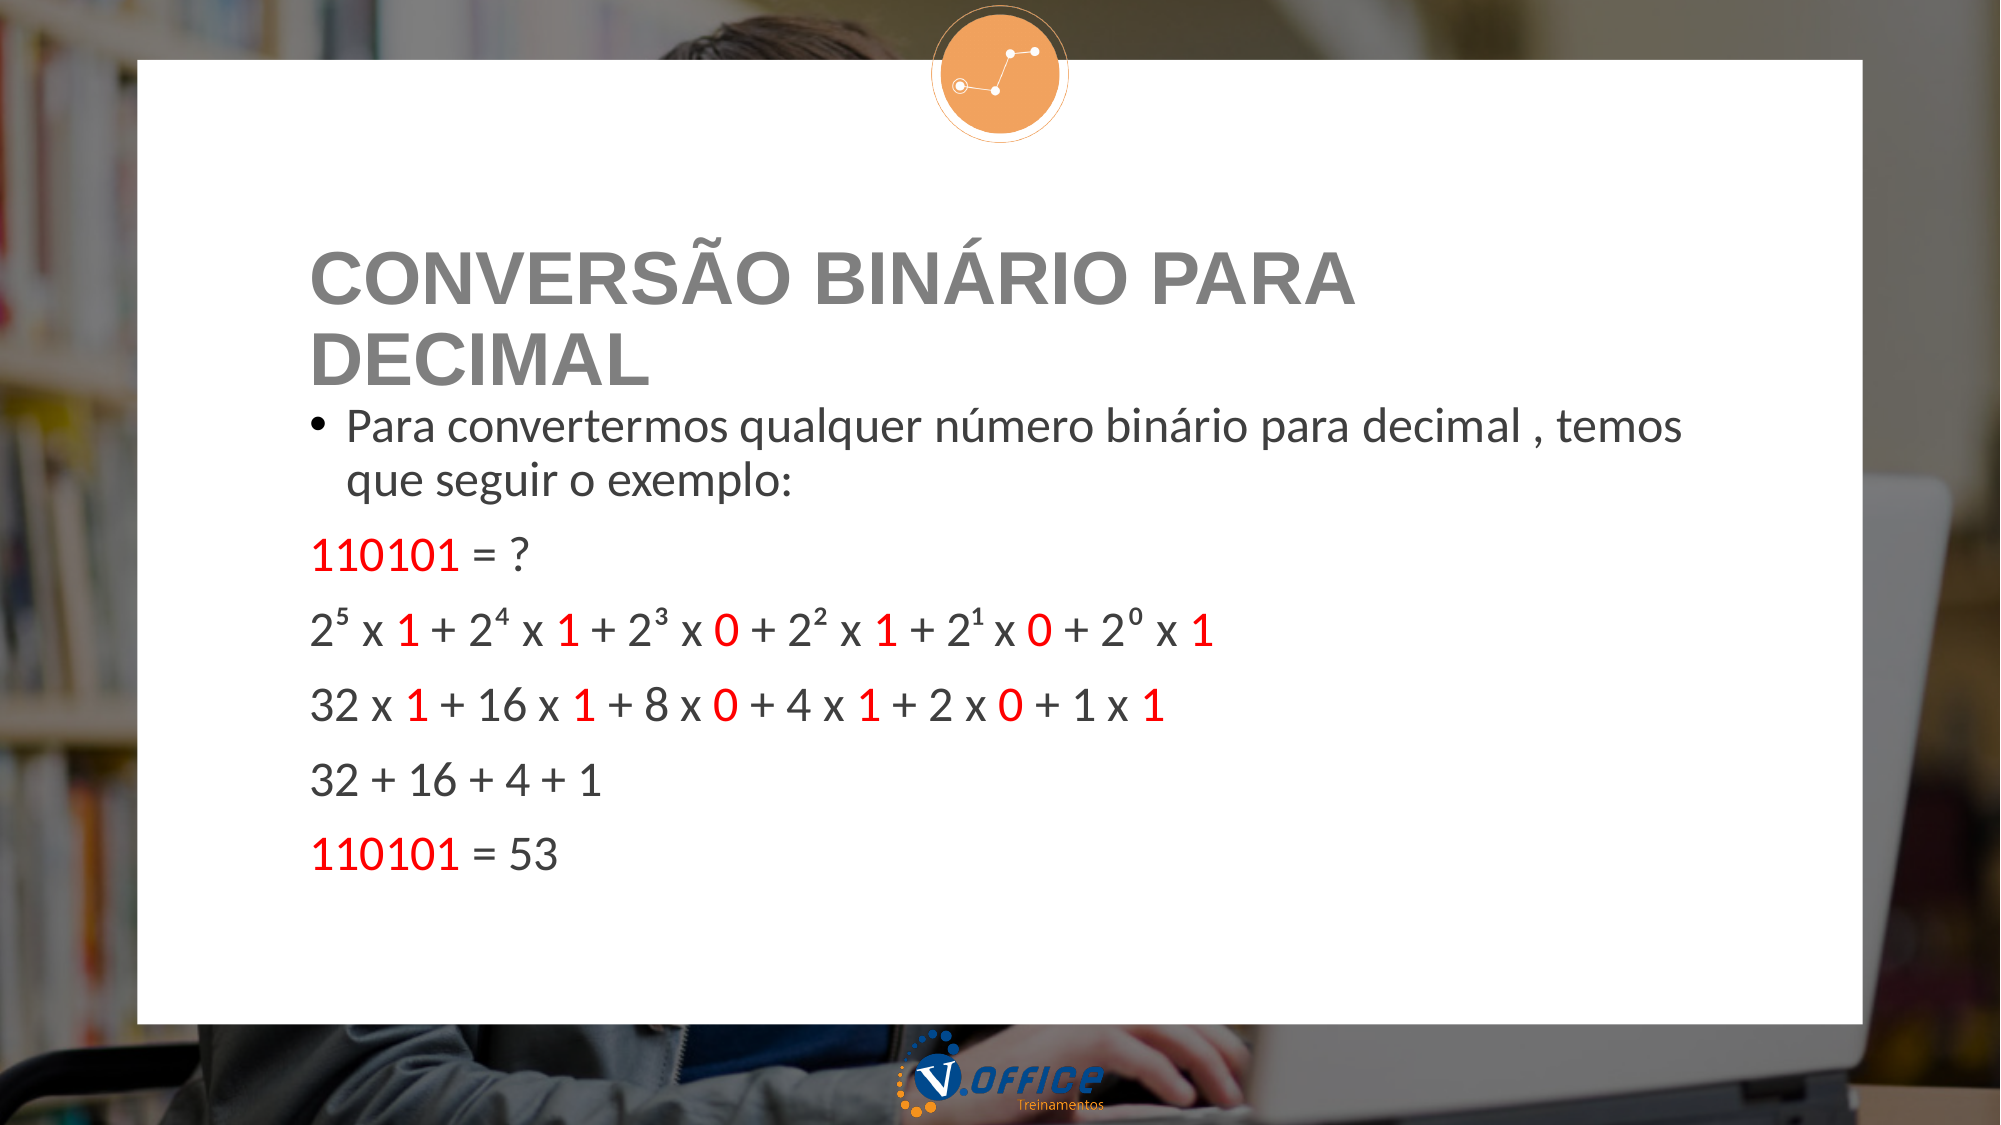

# CONVERSÃO BINÁRIO PARA DECIMAL
Para convertermos qualquer número binário para decimal , temos que seguir o exemplo:
110101 = ?
2⁵ x 1 + 2⁴ x 1 + 2³ x 0 + 2² x 1 + 2¹ x 0 + 2⁰ x 1
32 x 1 + 16 x 1 + 8 x 0 + 4 x 1 + 2 x 0 + 1 x 1
32 + 16 + 4 + 1
110101 = 53